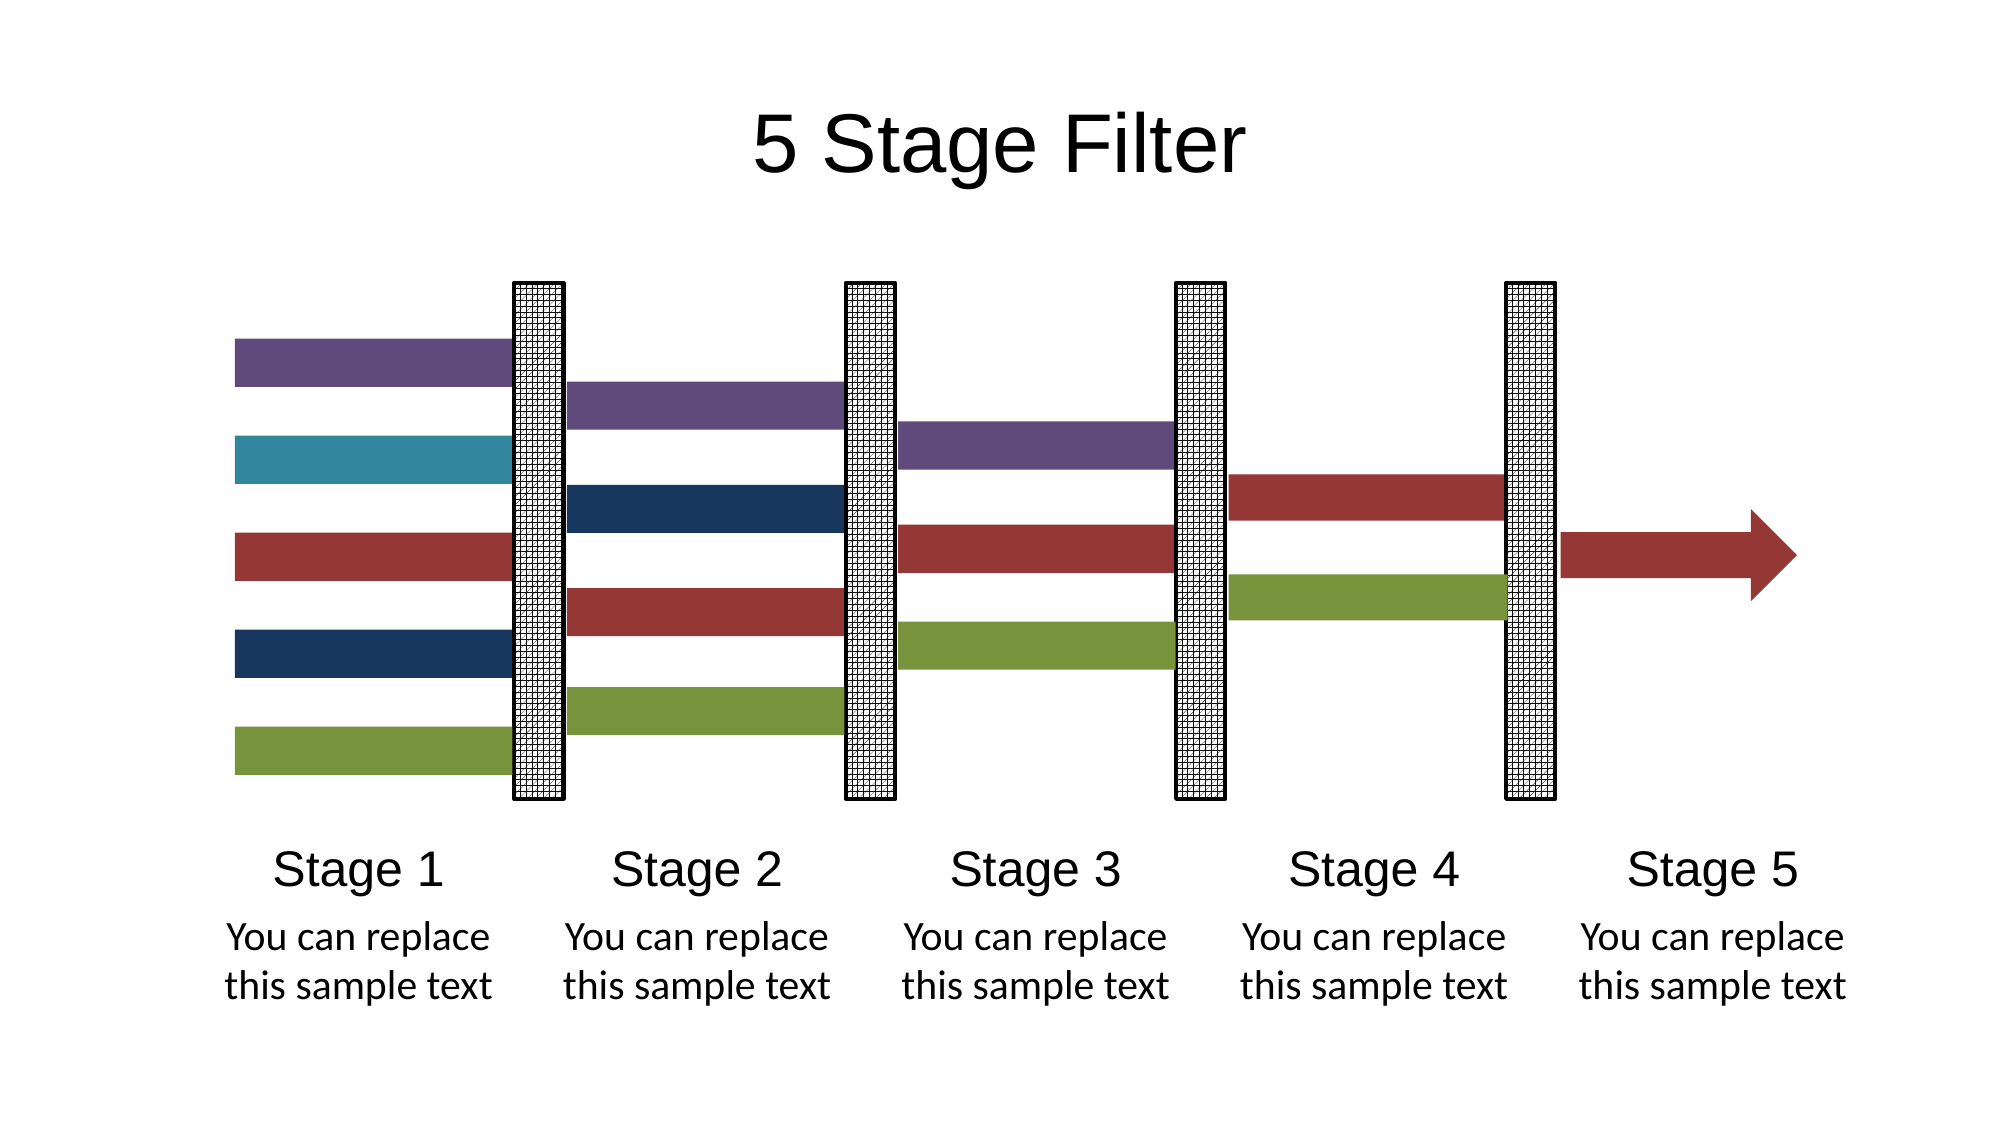

# 5 Stage Filter

Stage 1
You can replace this sample text
Stage 2
You can replace this sample text
Stage 3
You can replace this sample text
Stage 4
You can replace this sample text
Stage 5
You can replace this sample text